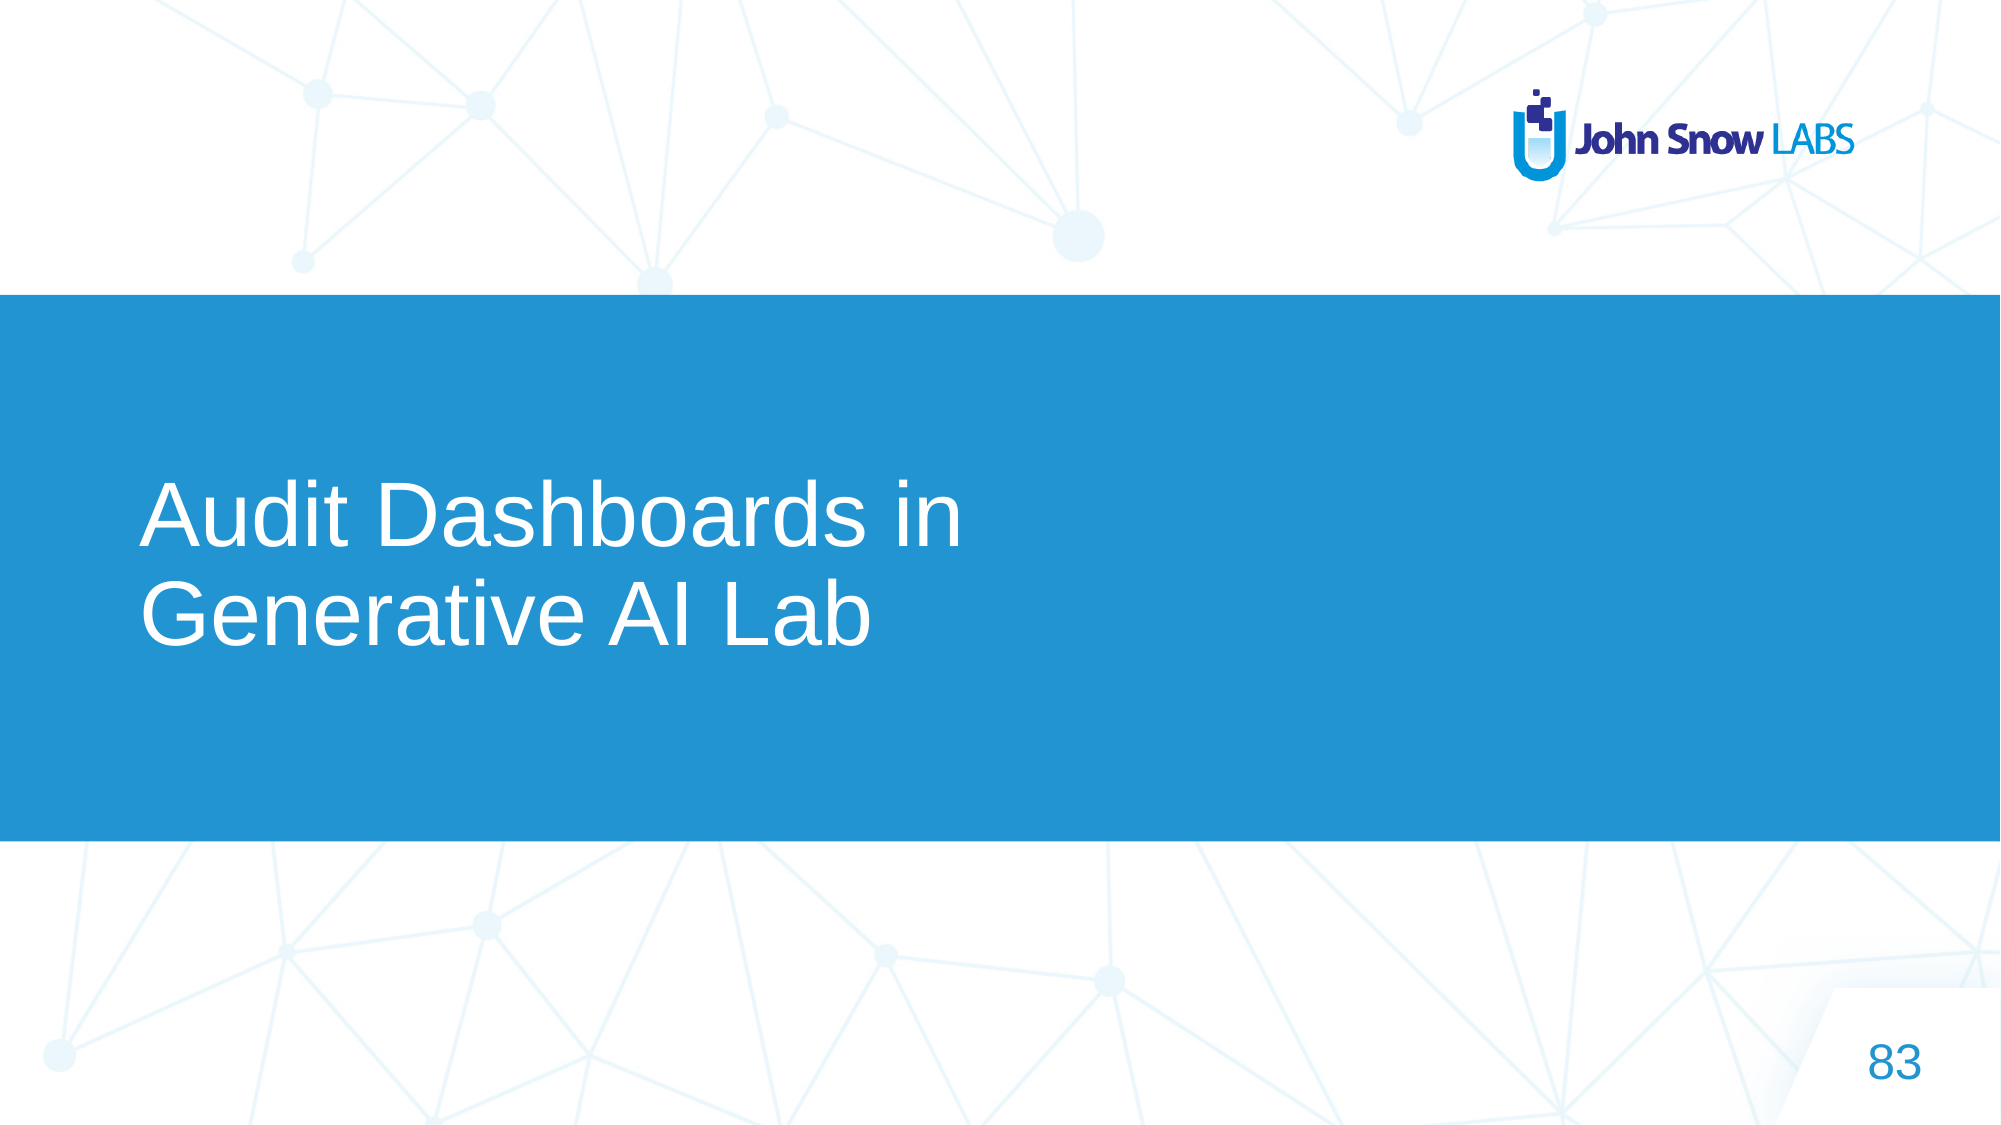

# Audit Dashboards in Generative AI Lab